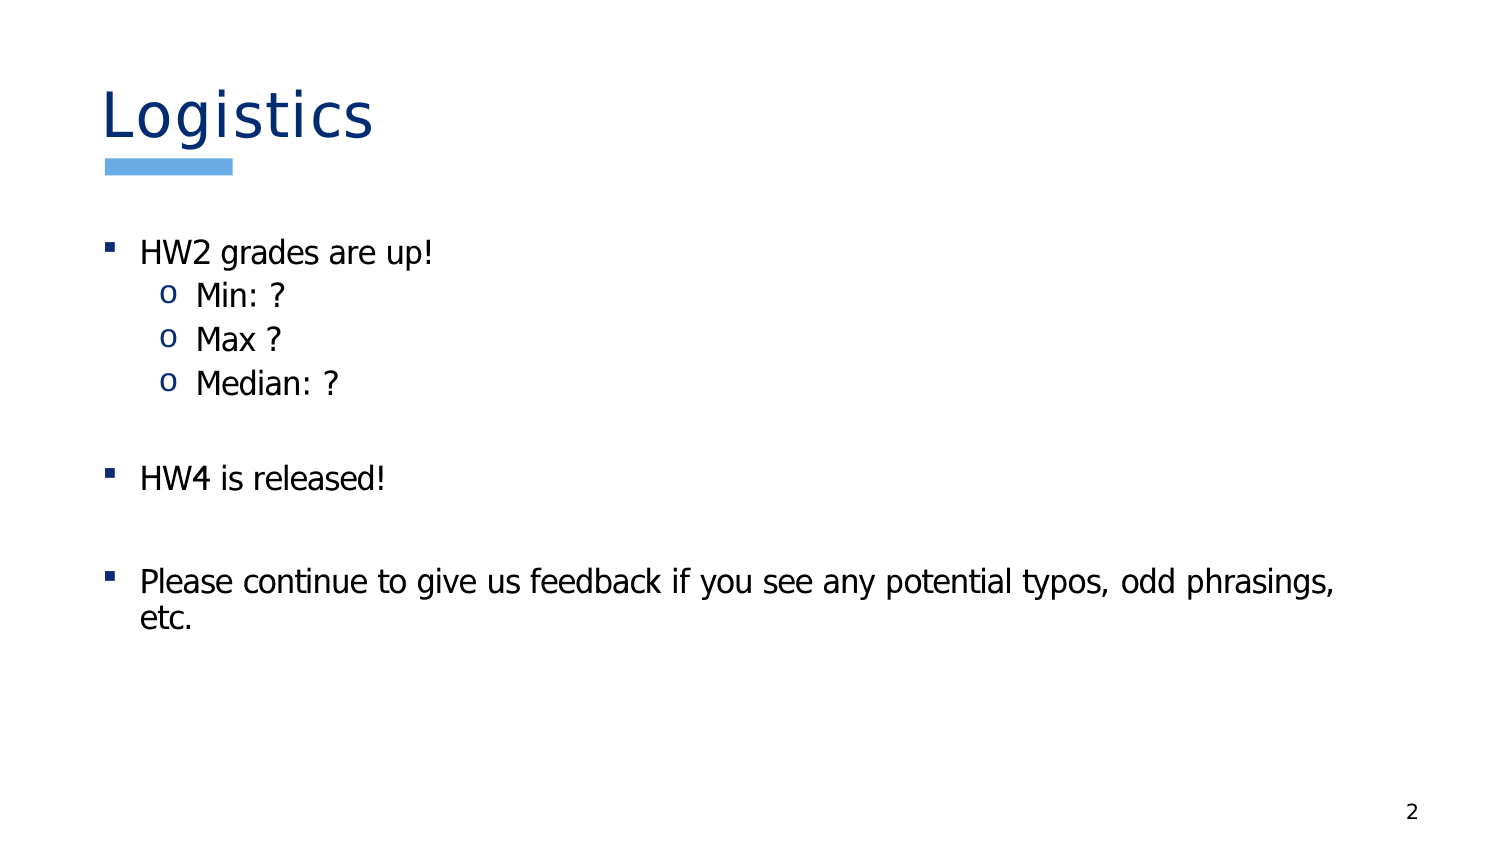

# Logistics
HW2 grades are up!
Min: ?
Max ?
Median: ?

HW4 is released!

Please continue to give us feedback if you see any potential typos, odd phrasings, etc.